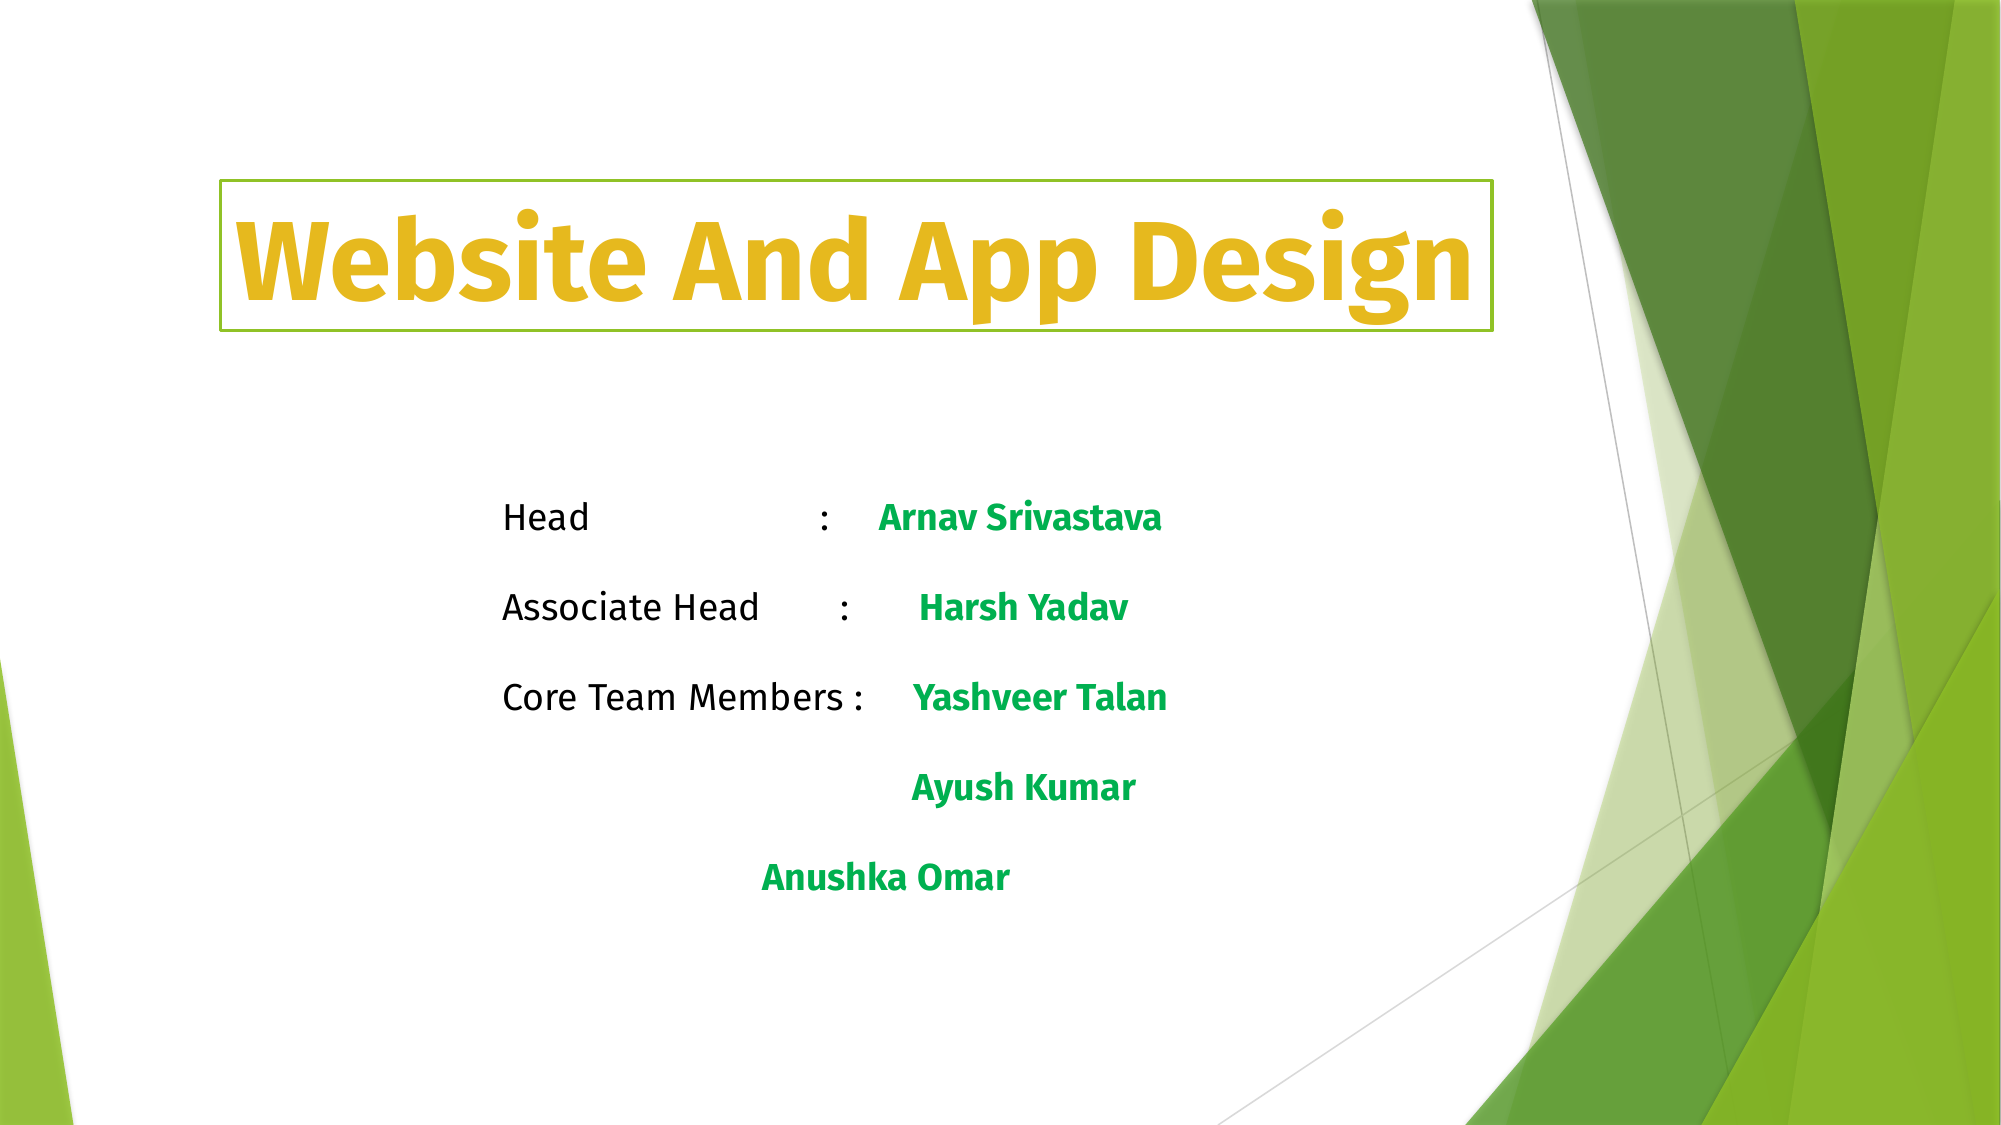

Website And App Design
Head                       :     Arnav Srivastava

Associate Head        :       Harsh Yadav

Core Team Members :     Yashveer Talan
		           Ayush Kumar
		                           		           Anushka Omar